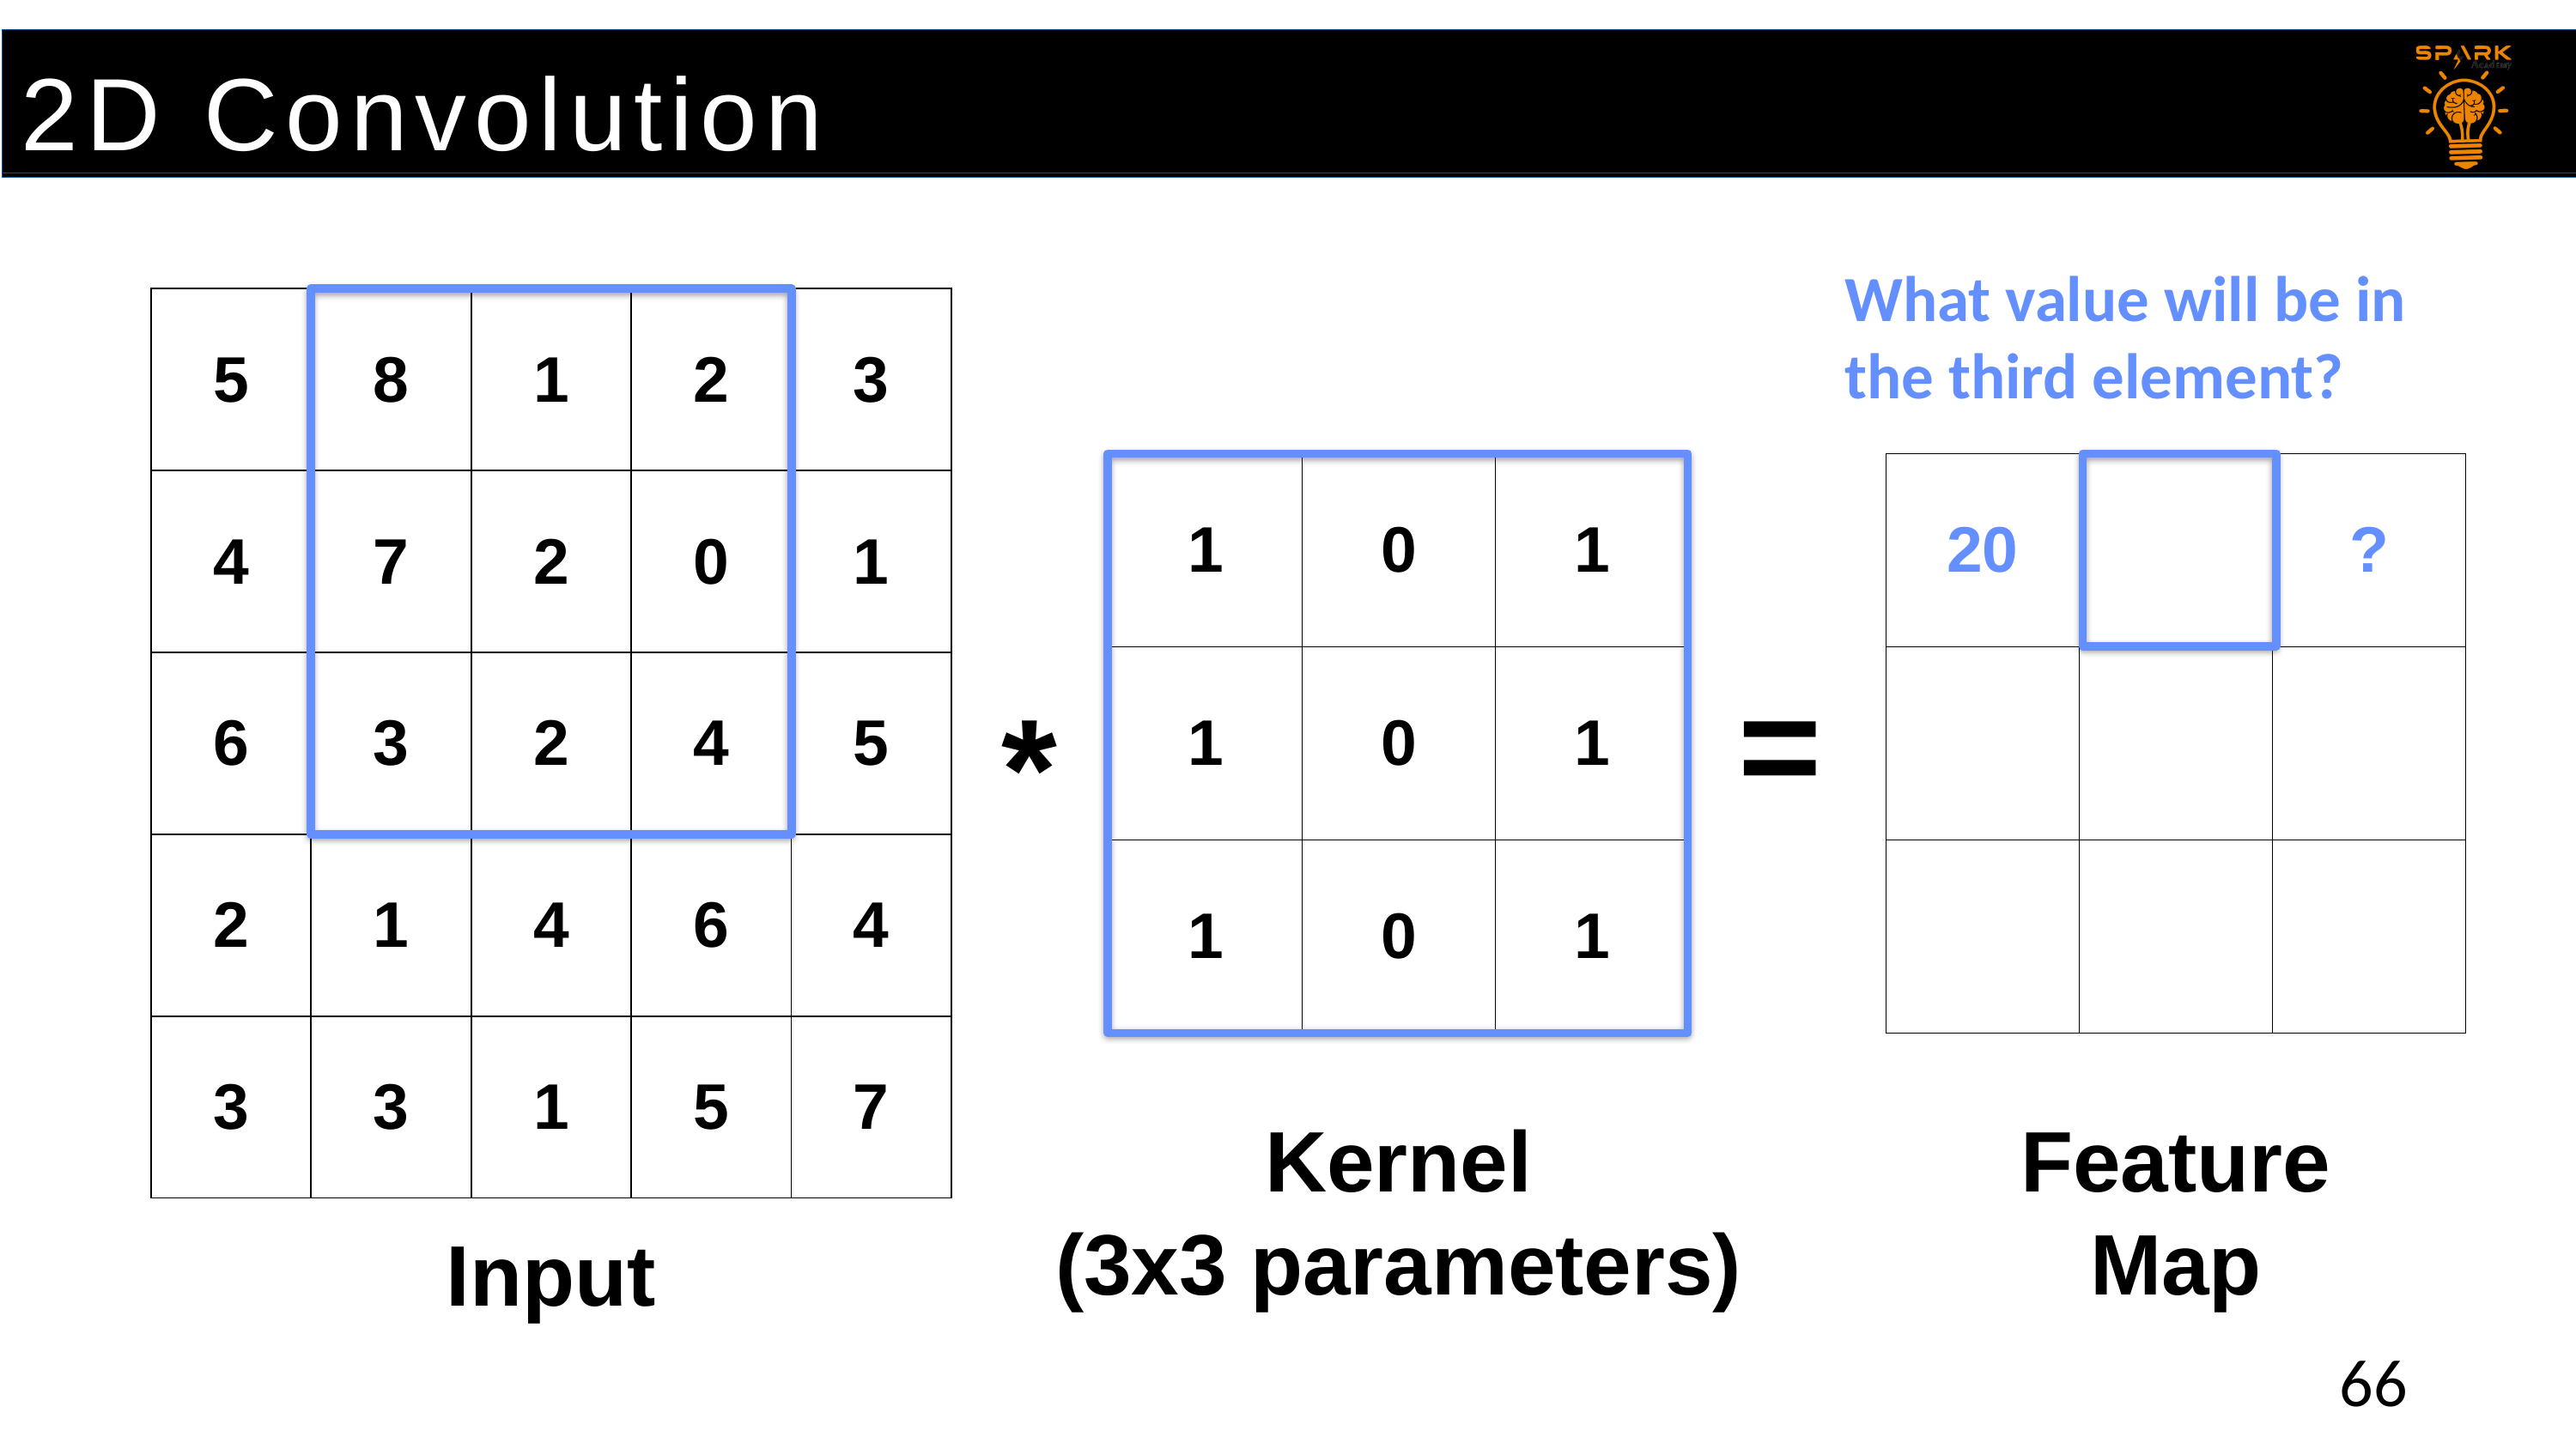

2D Convolution

What value will be in the third element?
| 5 | 8 | 1 | 2 | 3 |
| --- | --- | --- | --- | --- |
| 4 | 7 | 2 | 0 | 1 |
| 6 | 3 | 2 | 4 | 5 |
| 2 | 1 | 4 | 6 | 4 |
| 3 | 3 | 1 | 5 | 7 |

| 20 |  | ? |
| --- | --- | --- |
|  |  |  |
|  |  |  |

| 1 | 0 | 1 |
| --- | --- | --- |
| 1 | 0 | 1 |
| 1 | 0 | 1 |
=
*
Kernel
(3x3 parameters)
Feature
Map
Input
66